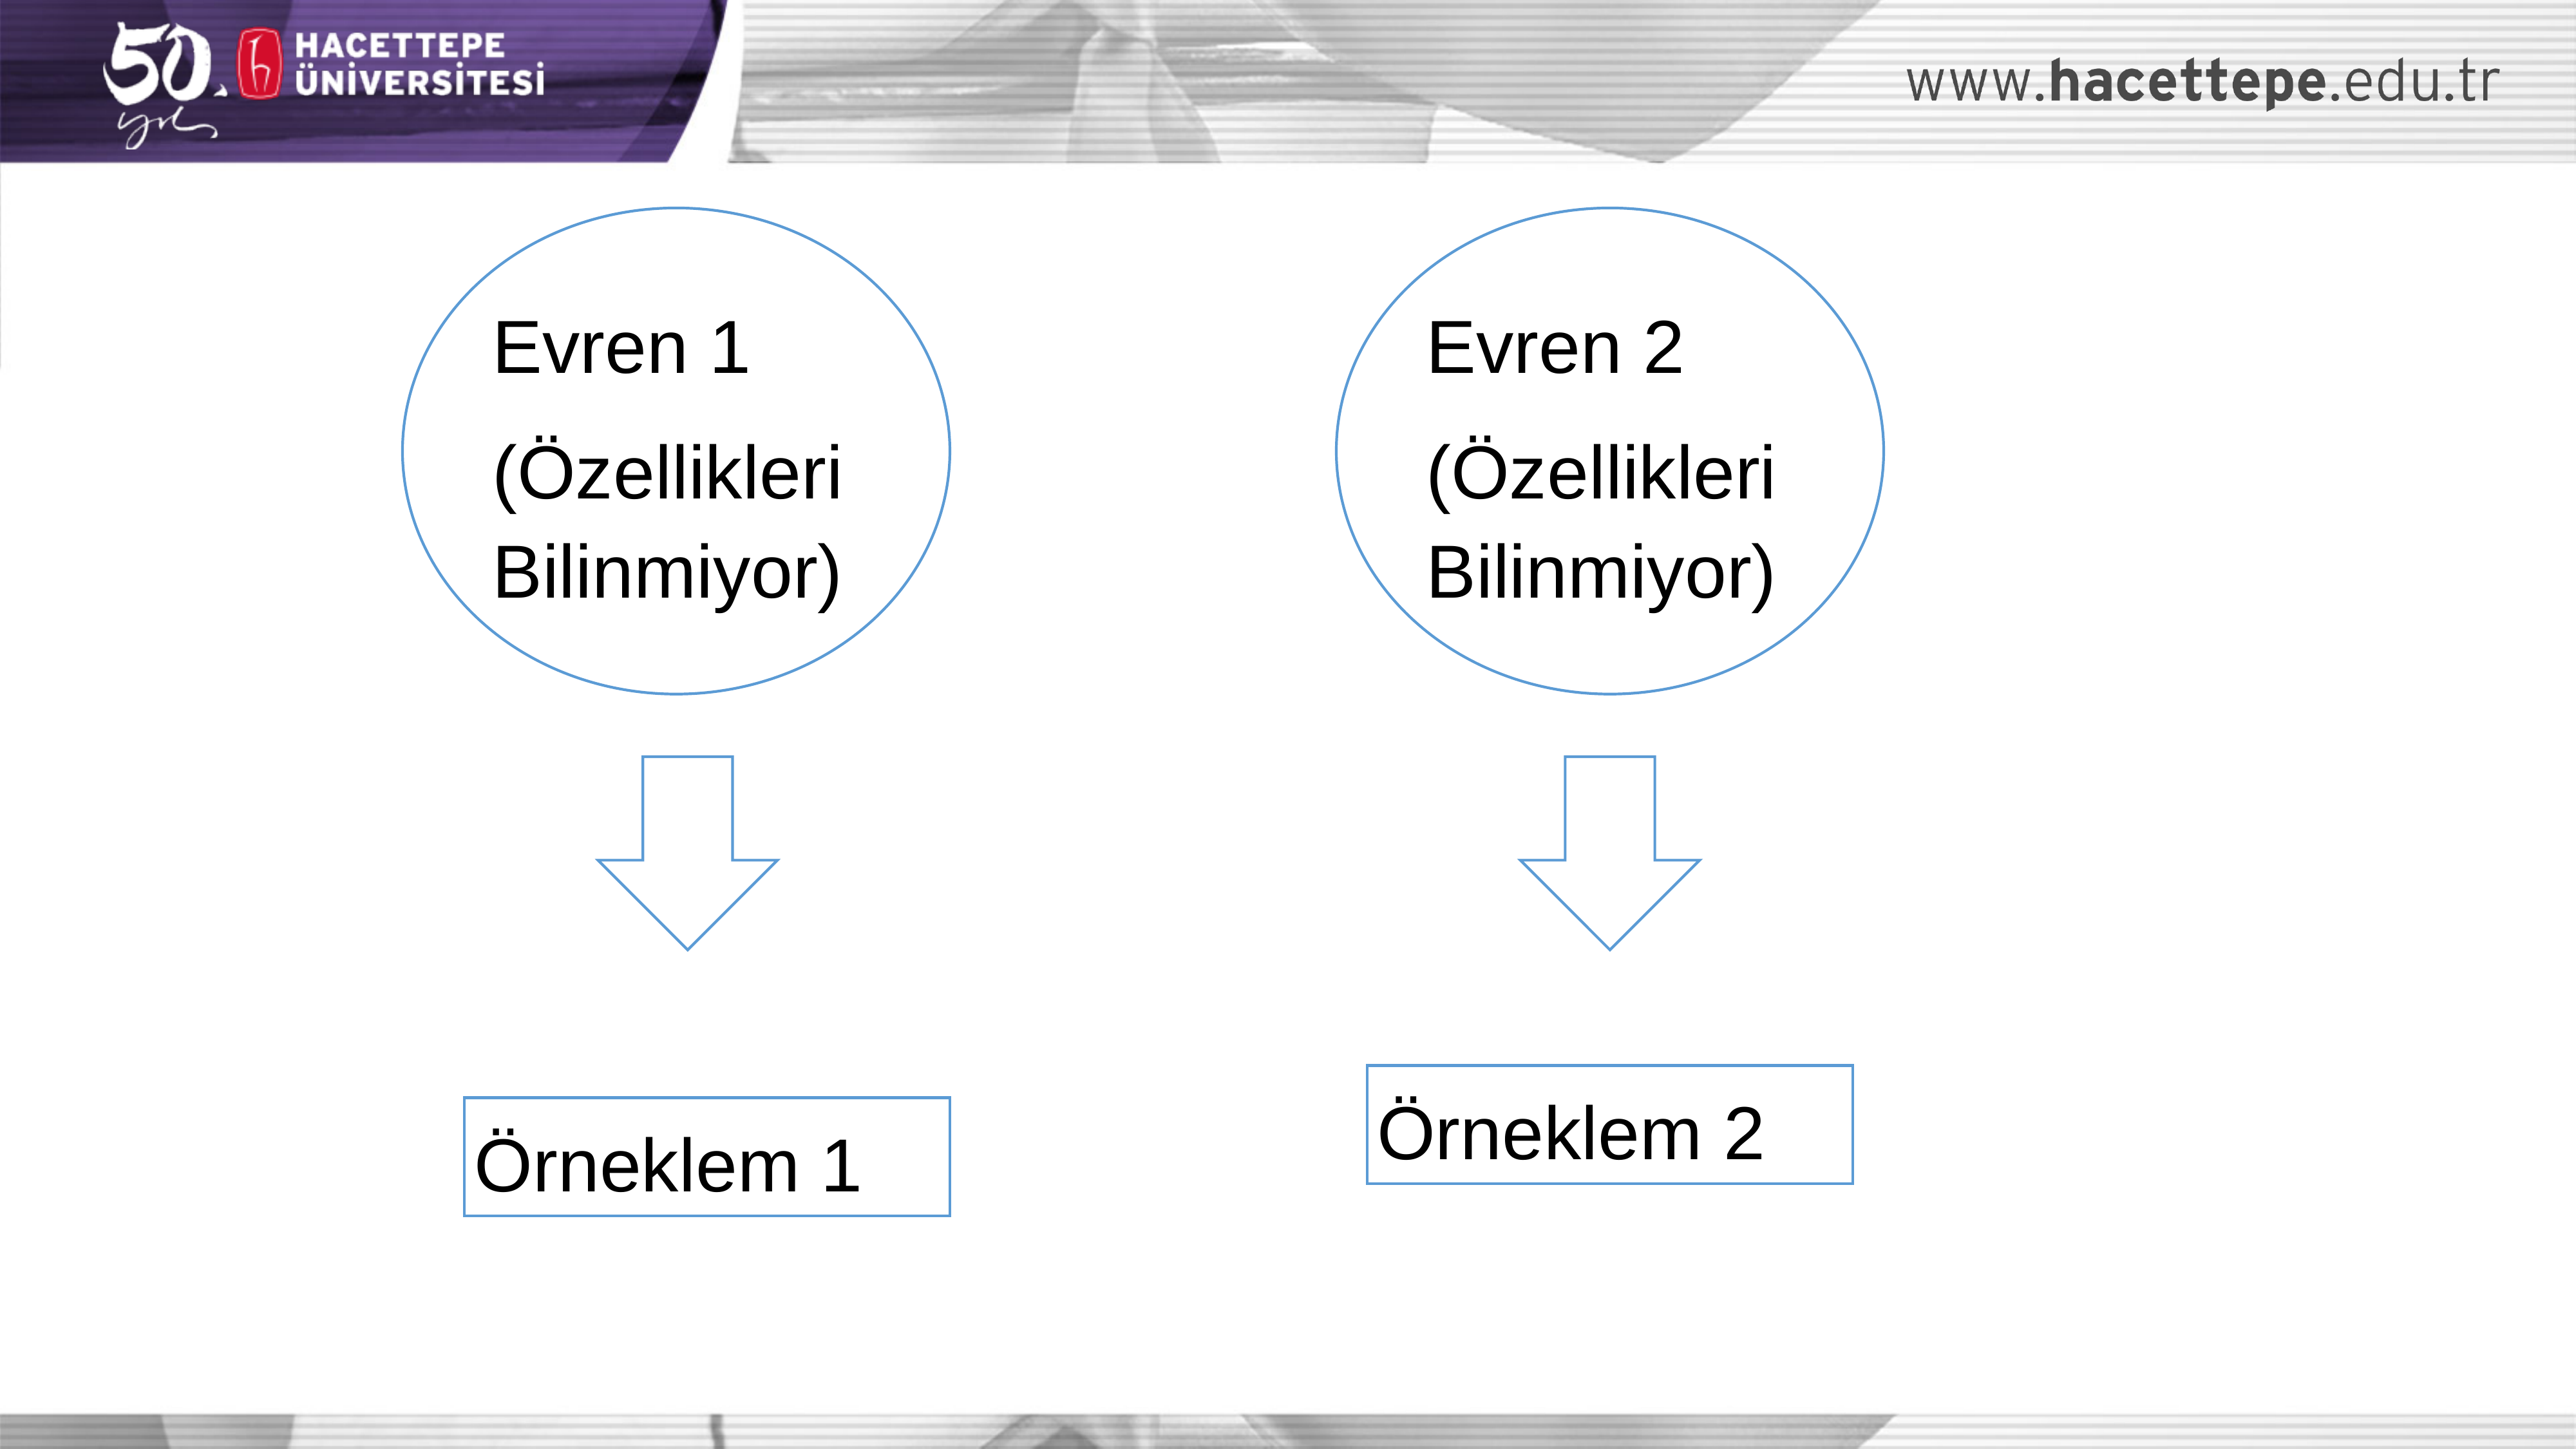

Evren 2
(Özellikleri Bilinmiyor)
Evren 1
(Özellikleri Bilinmiyor)

Örneklem 2
Örneklem 1